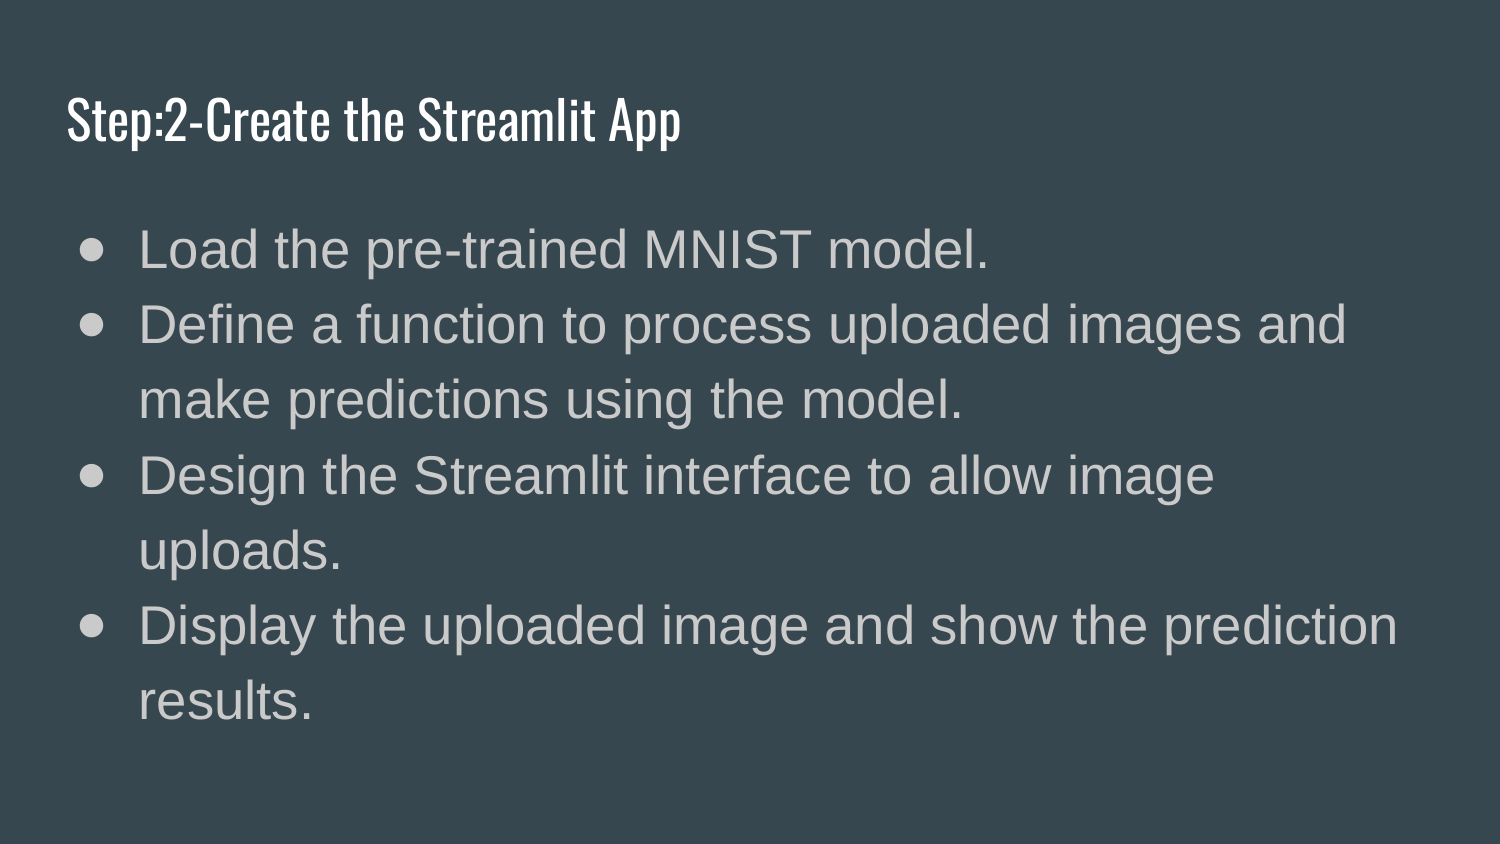

# Step:2-Create the Streamlit App
Load the pre-trained MNIST model.
Define a function to process uploaded images and make predictions using the model.
Design the Streamlit interface to allow image uploads.
Display the uploaded image and show the prediction results.